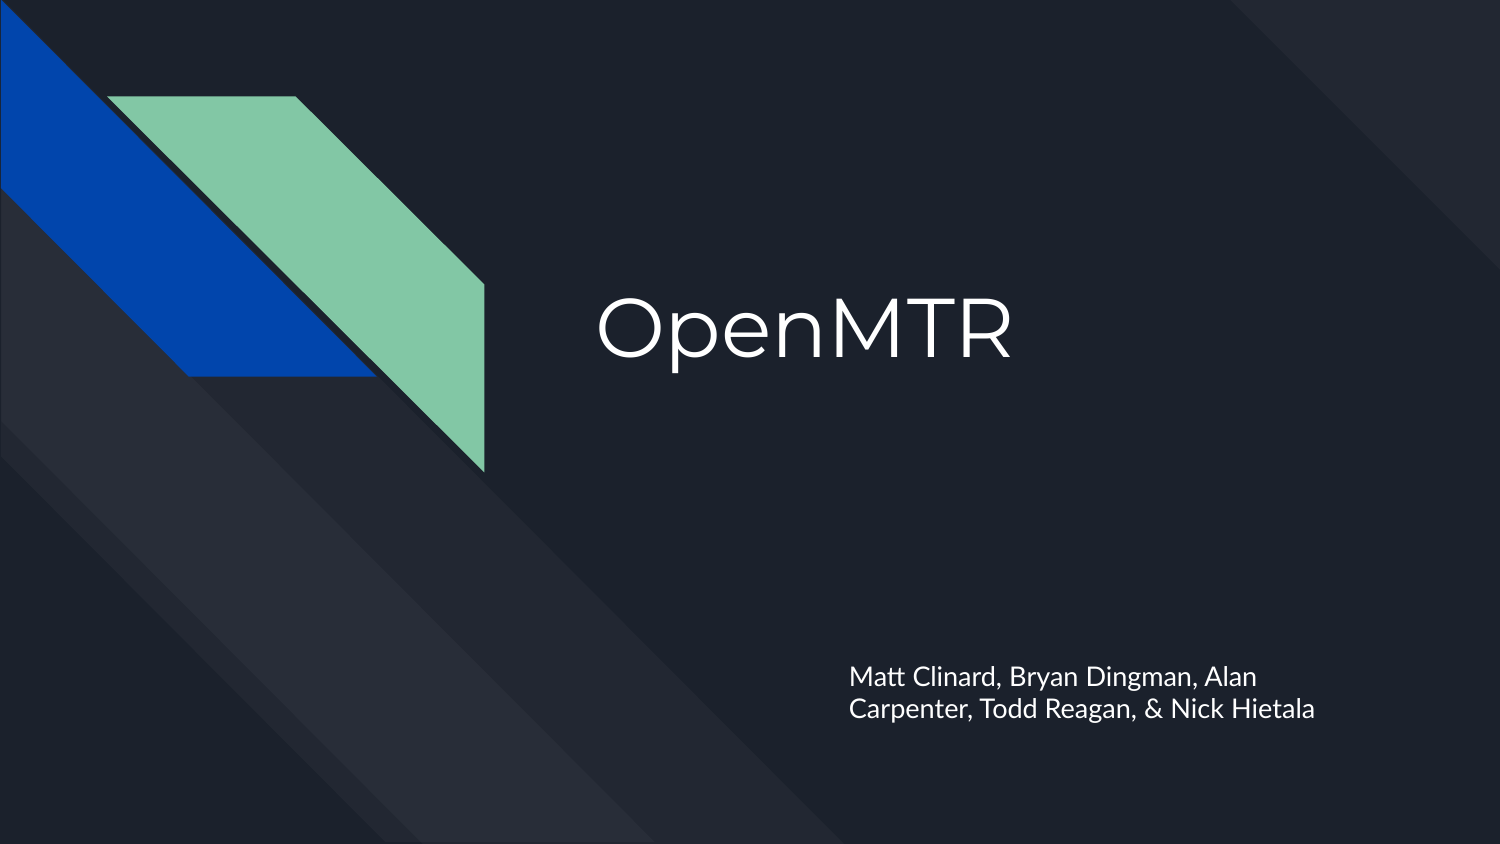

# OpenMTR
Matt Clinard, Bryan Dingman, Alan Carpenter, Todd Reagan, & Nick Hietala